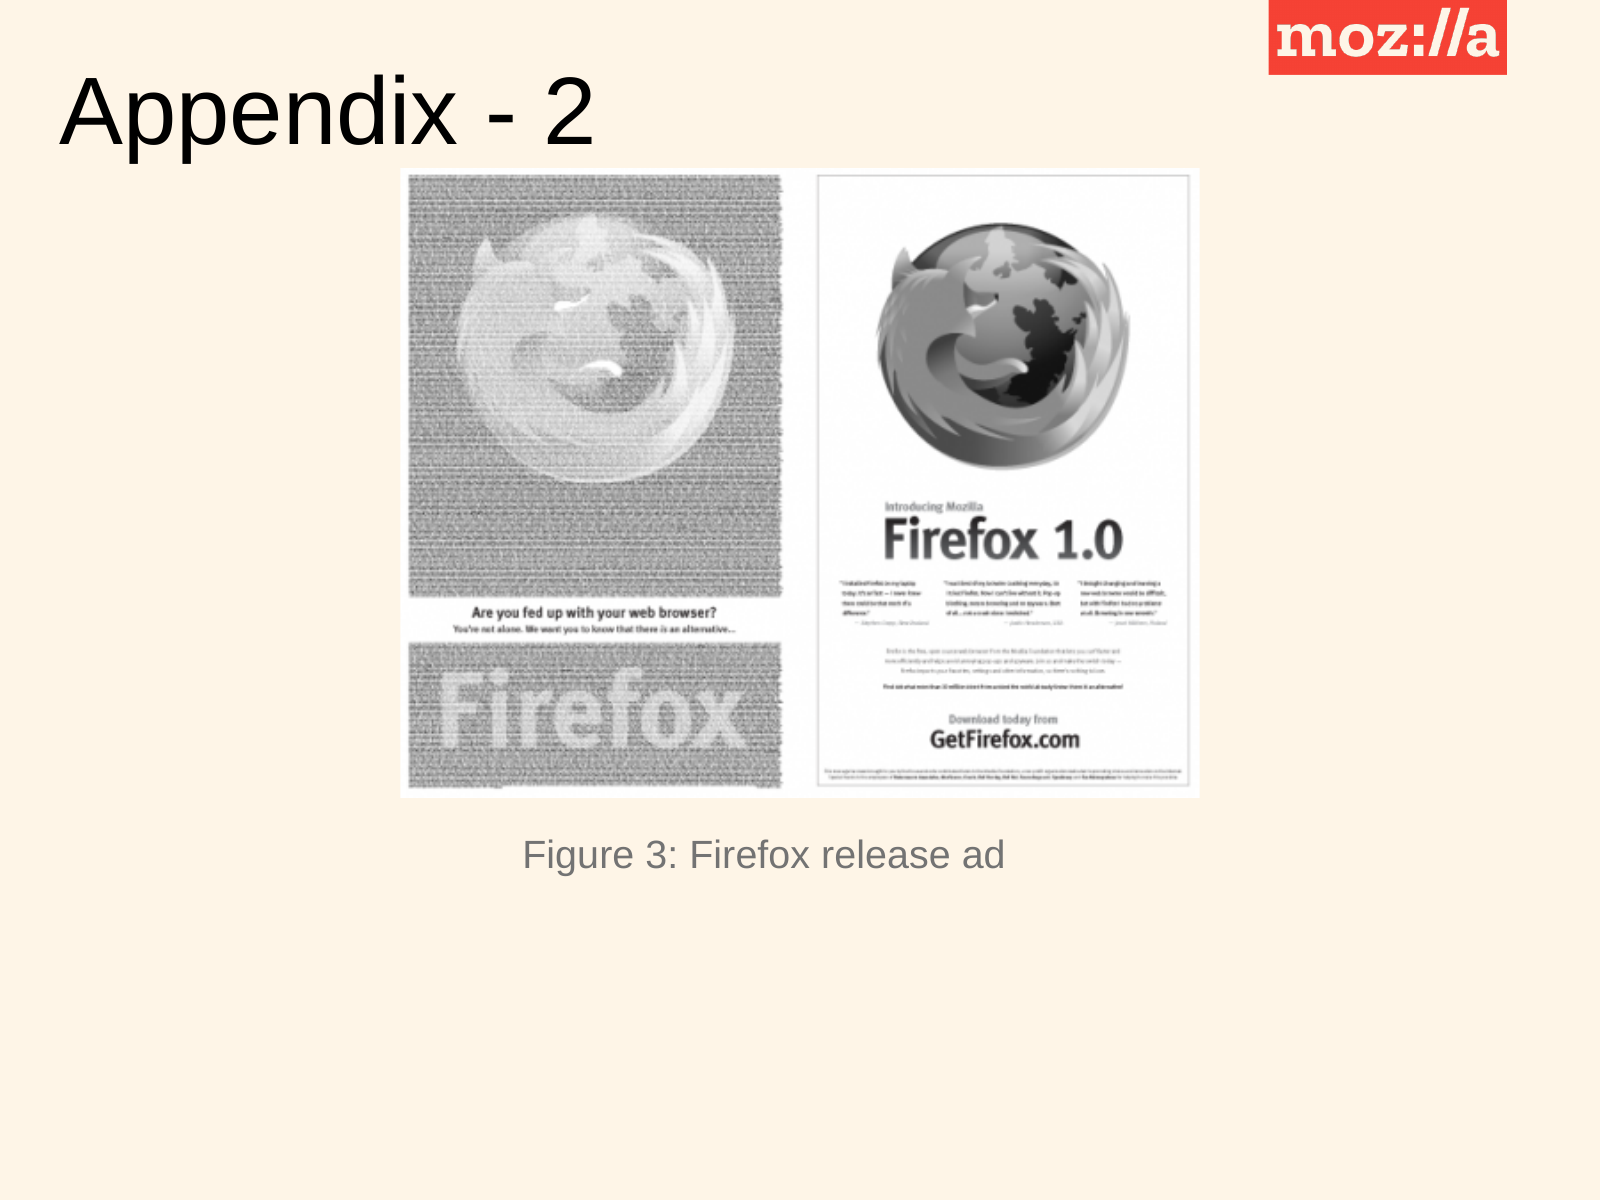

Appendix - 2

Figure 3: Firefox release ad